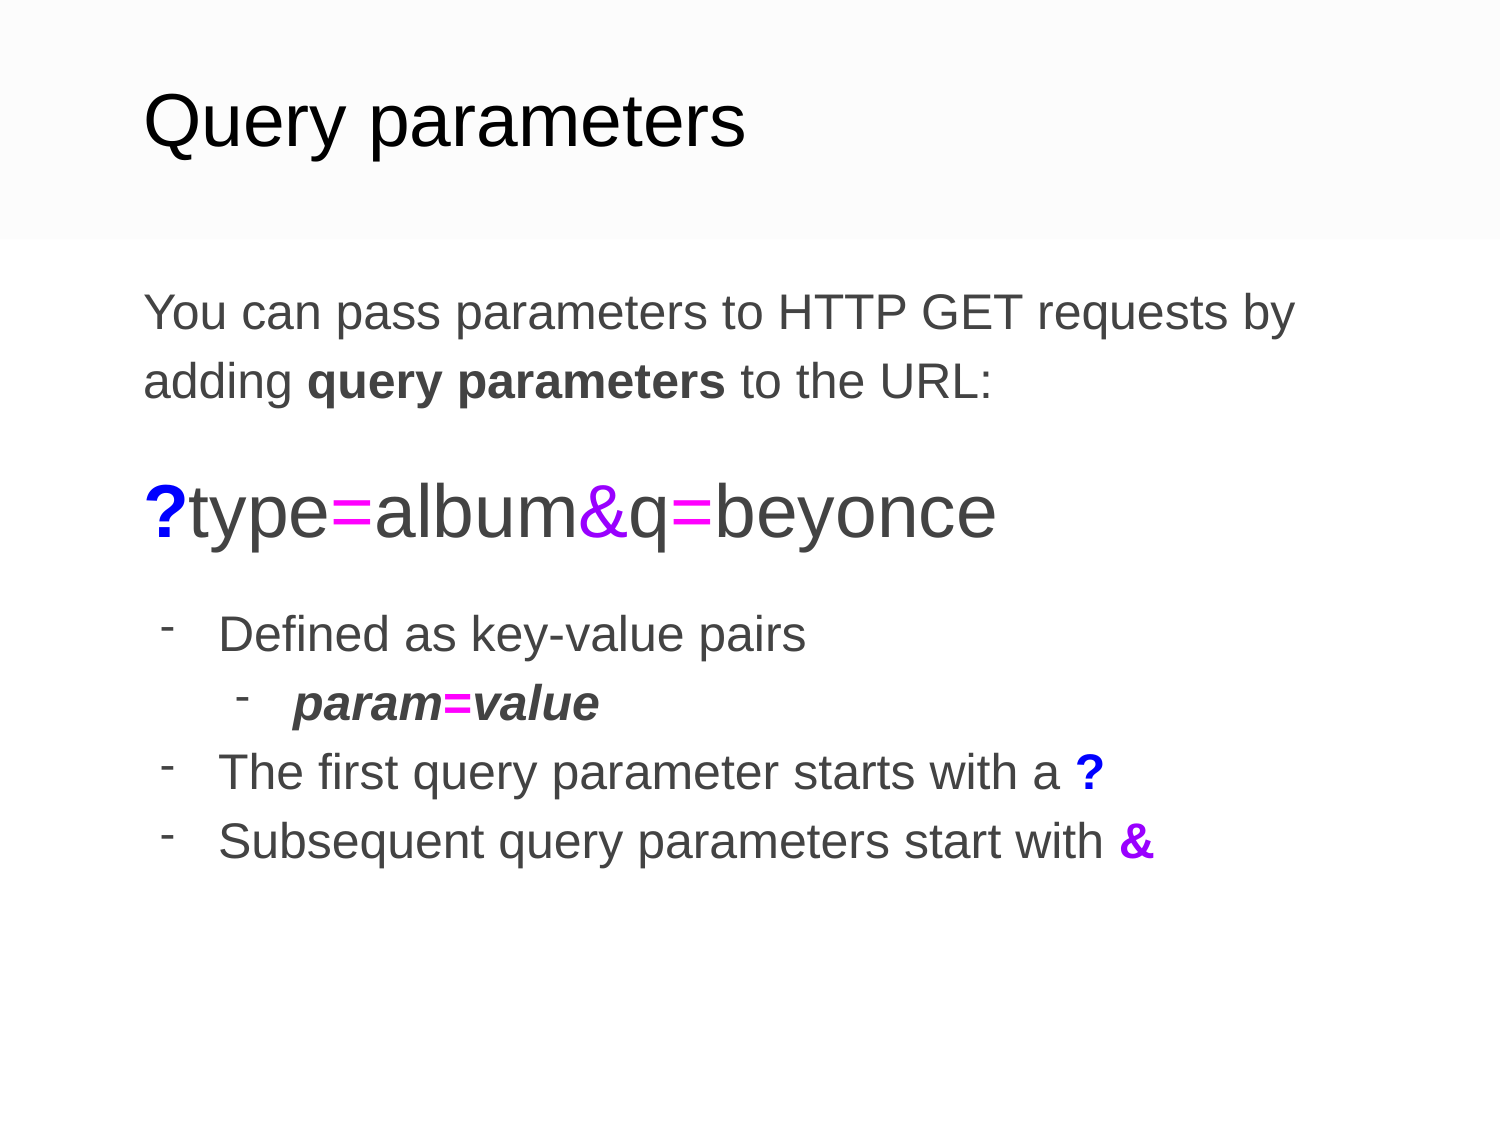

Query parameters
You can pass parameters to HTTP GET requests by adding query parameters to the URL:

?type=album&q=beyonce

Defined as key-value pairs
param=value
The first query parameter starts with a ?
Subsequent query parameters start with &